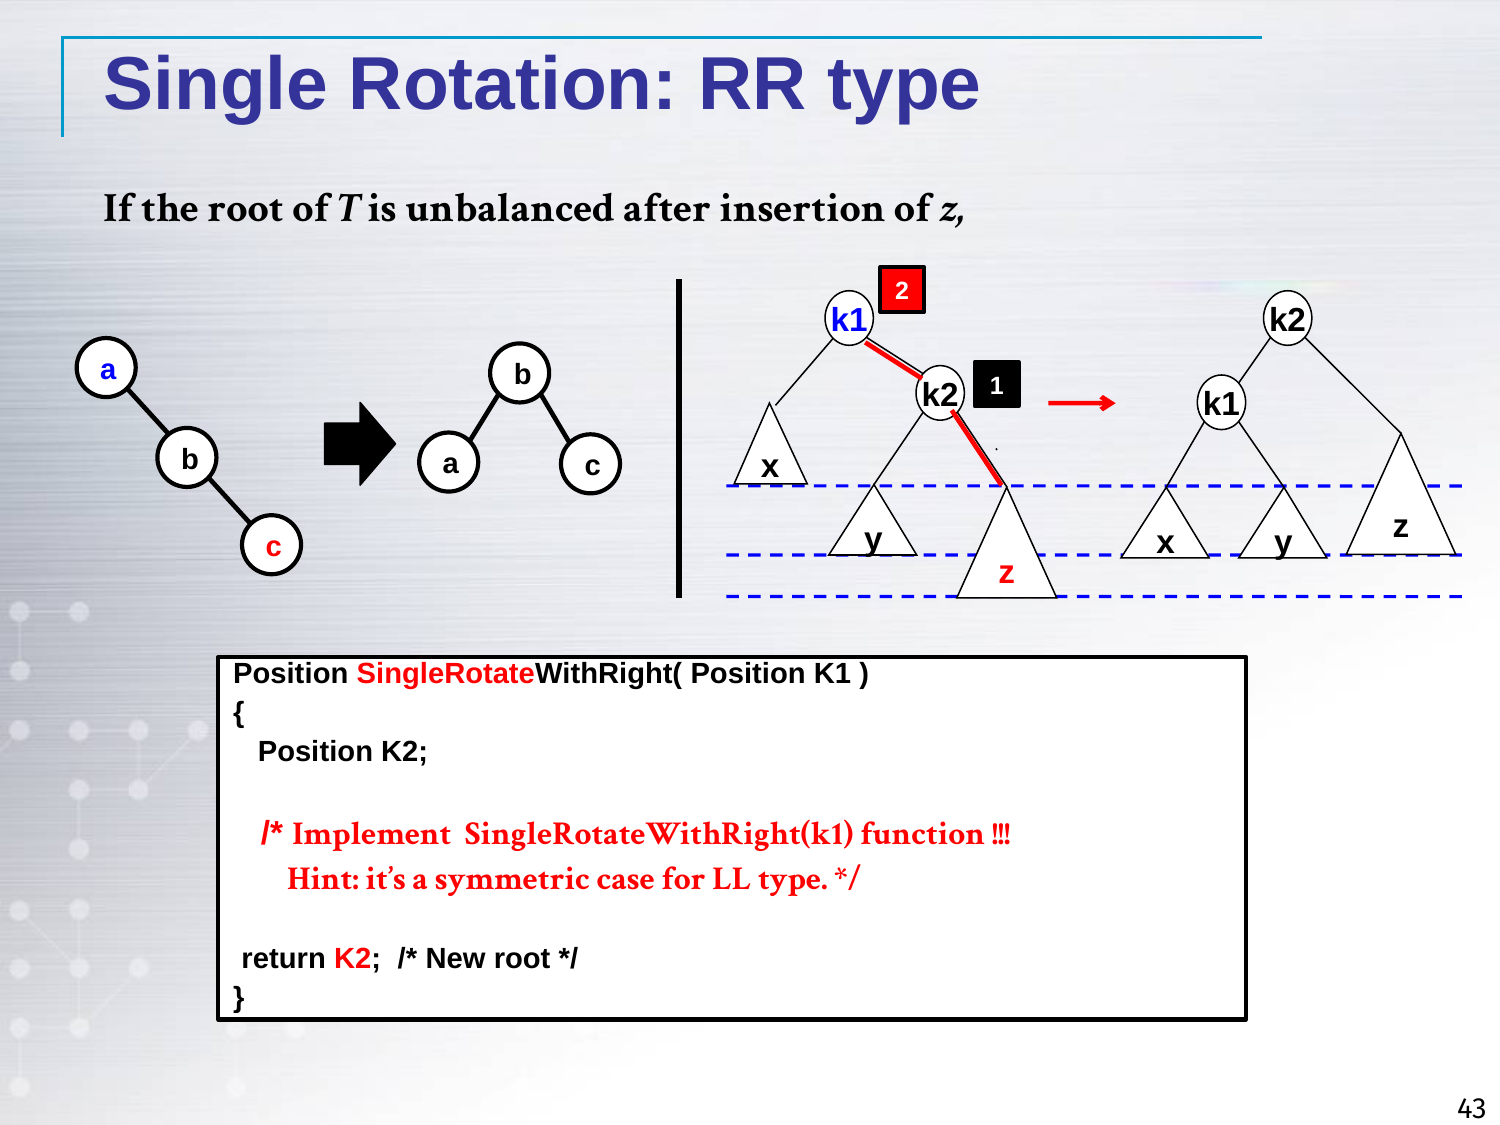

Single Rotation: RR type
If the root of T is unbalanced after insertion of z,
2
k1
k2

k2
k1
x

z

y

z
x
y

a
b
1

b
a
c
c
Position SingleRotateWithRight( Position K1 )
{
   Position K2;

   /* Implement  SingleRotateWithRight(k1) function !!!
        Hint: it’s a symmetric case for LL type. */

 return K2;  /* New root */
}
43